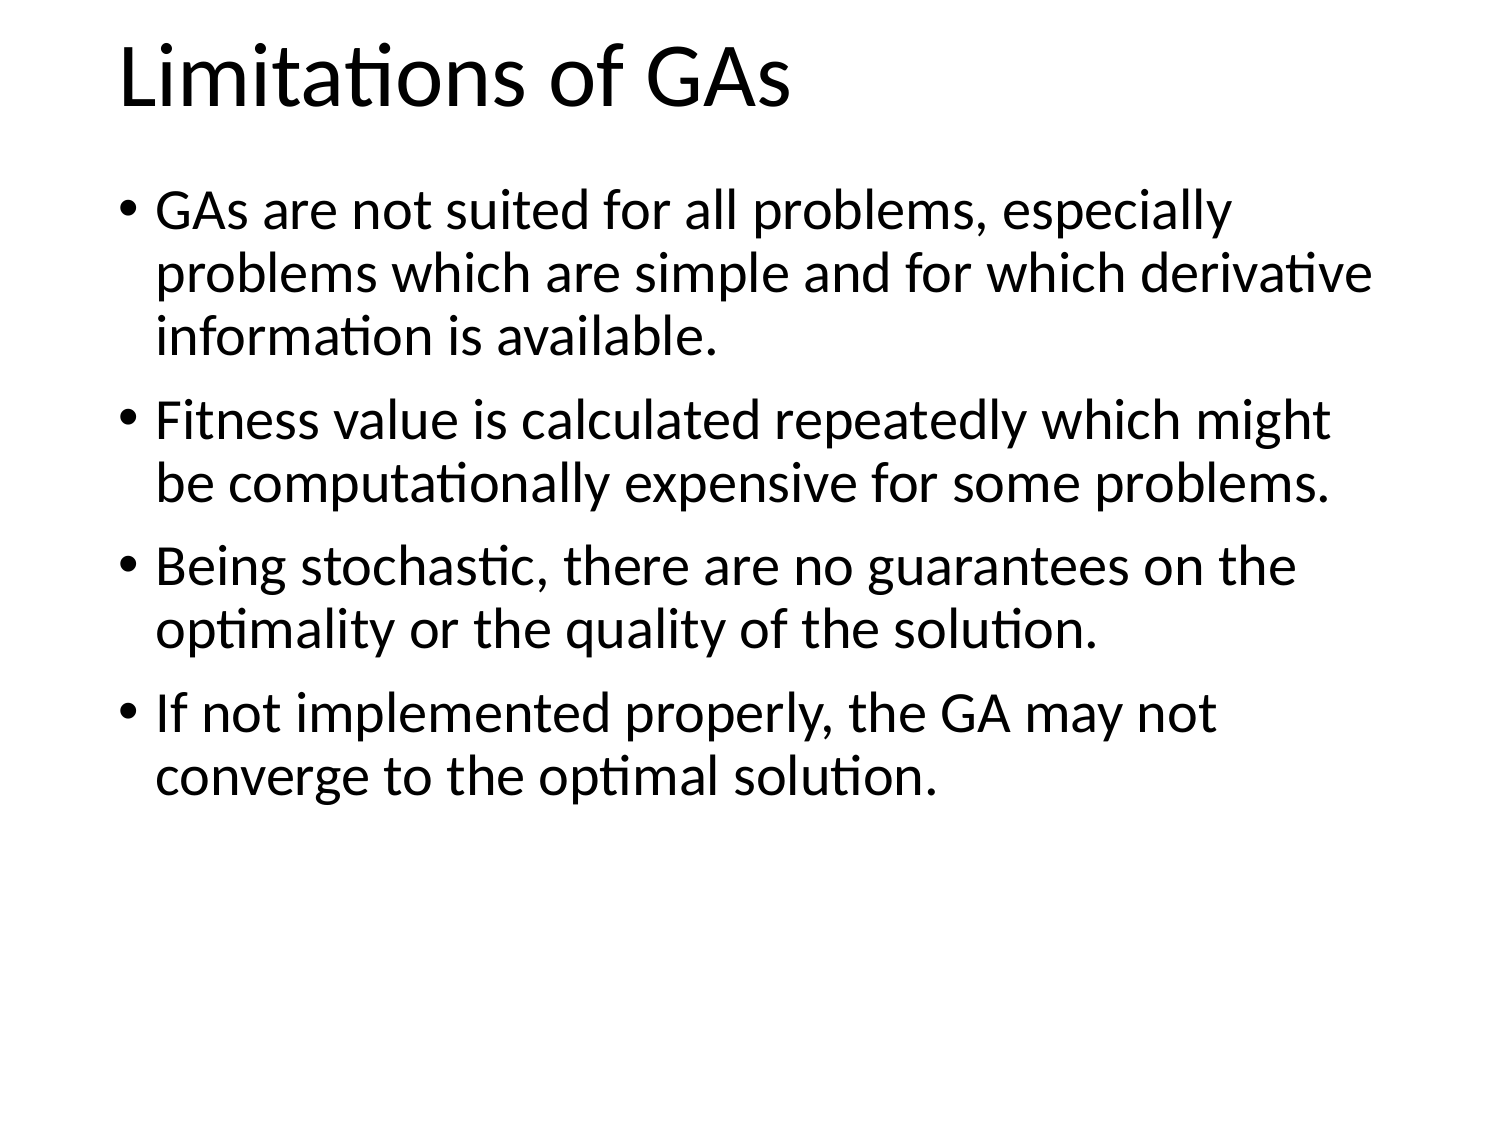

# Limitations of GAs
GAs are not suited for all problems, especially problems which are simple and for which derivative information is available.
Fitness value is calculated repeatedly which might be computationally expensive for some problems.
Being stochastic, there are no guarantees on the optimality or the quality of the solution.
If not implemented properly, the GA may not converge to the optimal solution.